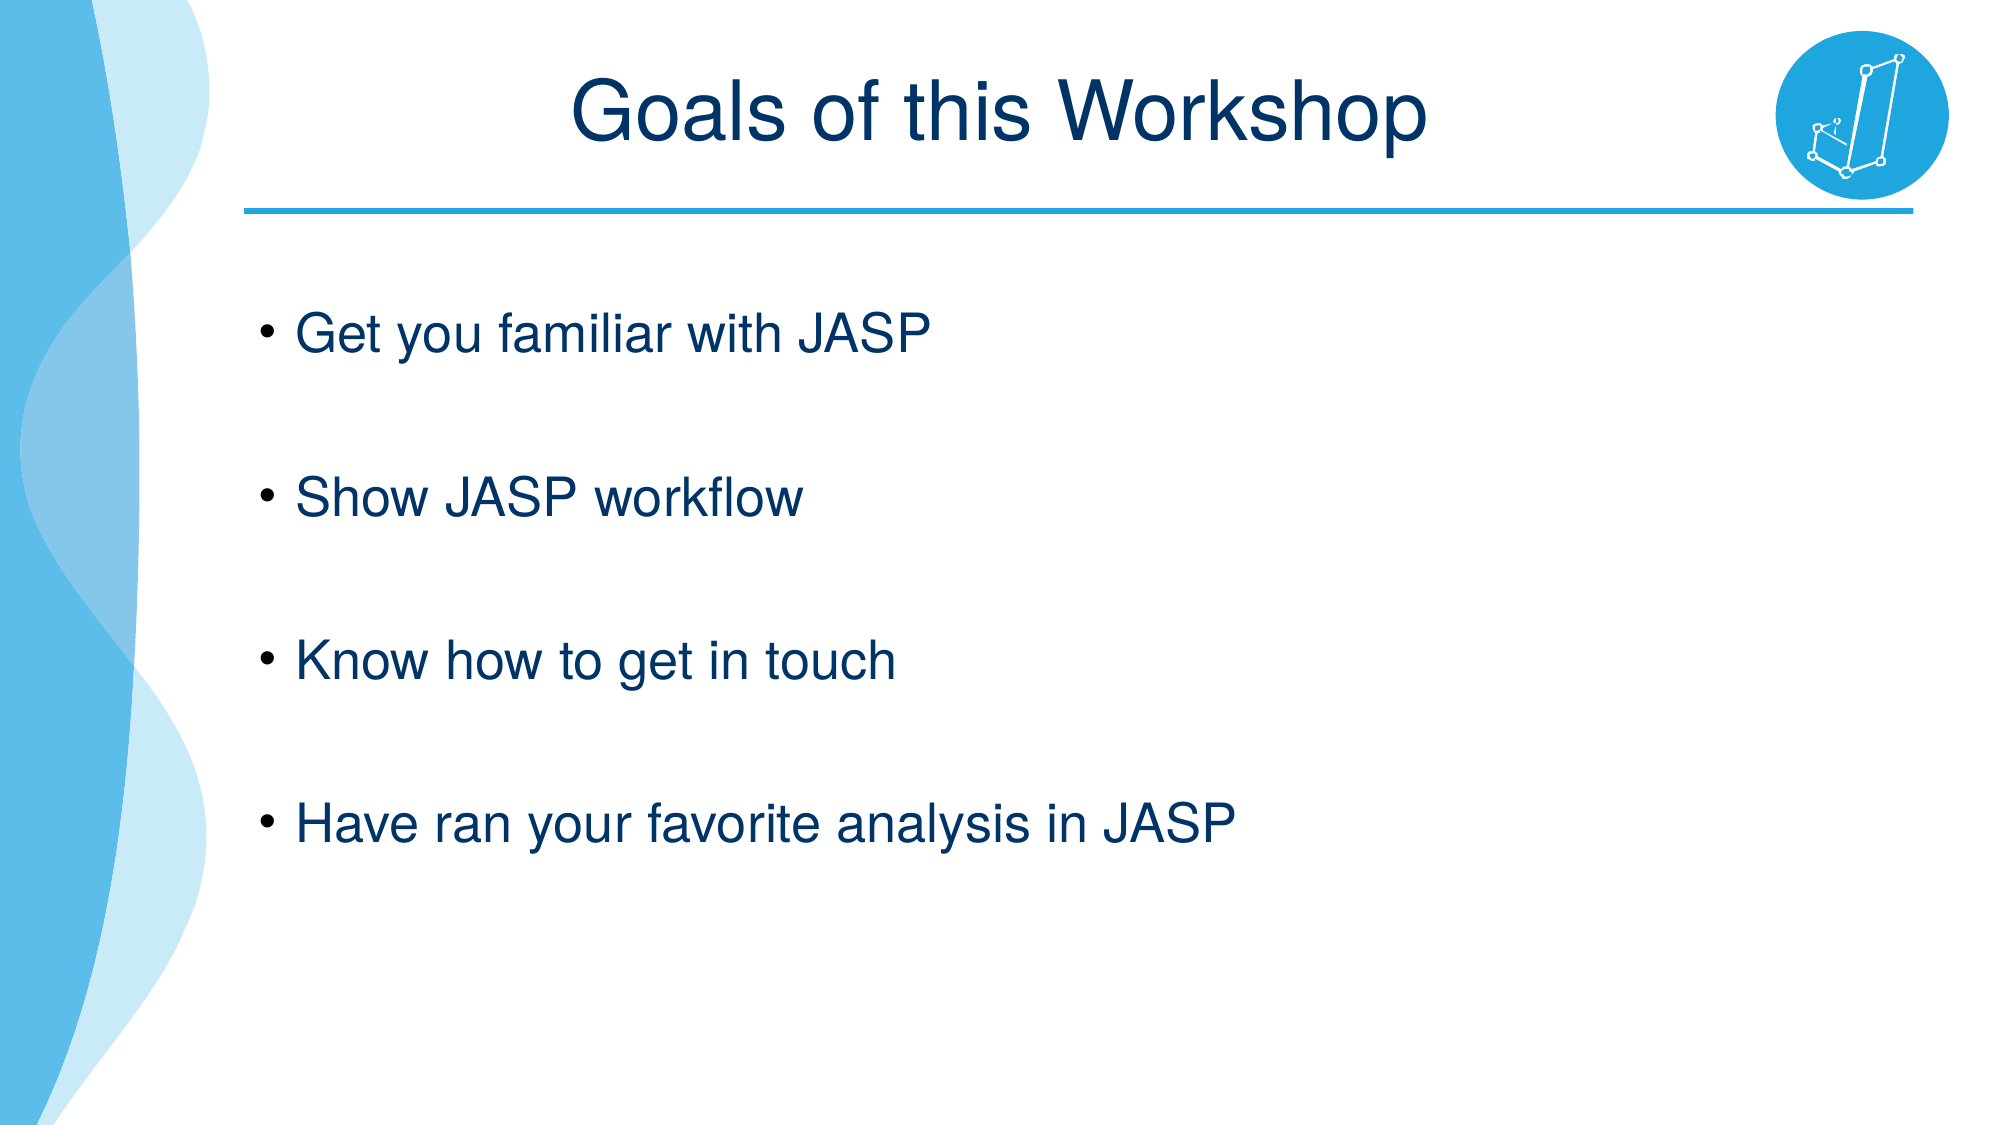

# Goals of this Workshop
Get you familiar with JASP

Show JASP workflow

Know how to get in touch

Have ran your favorite analysis in JASP